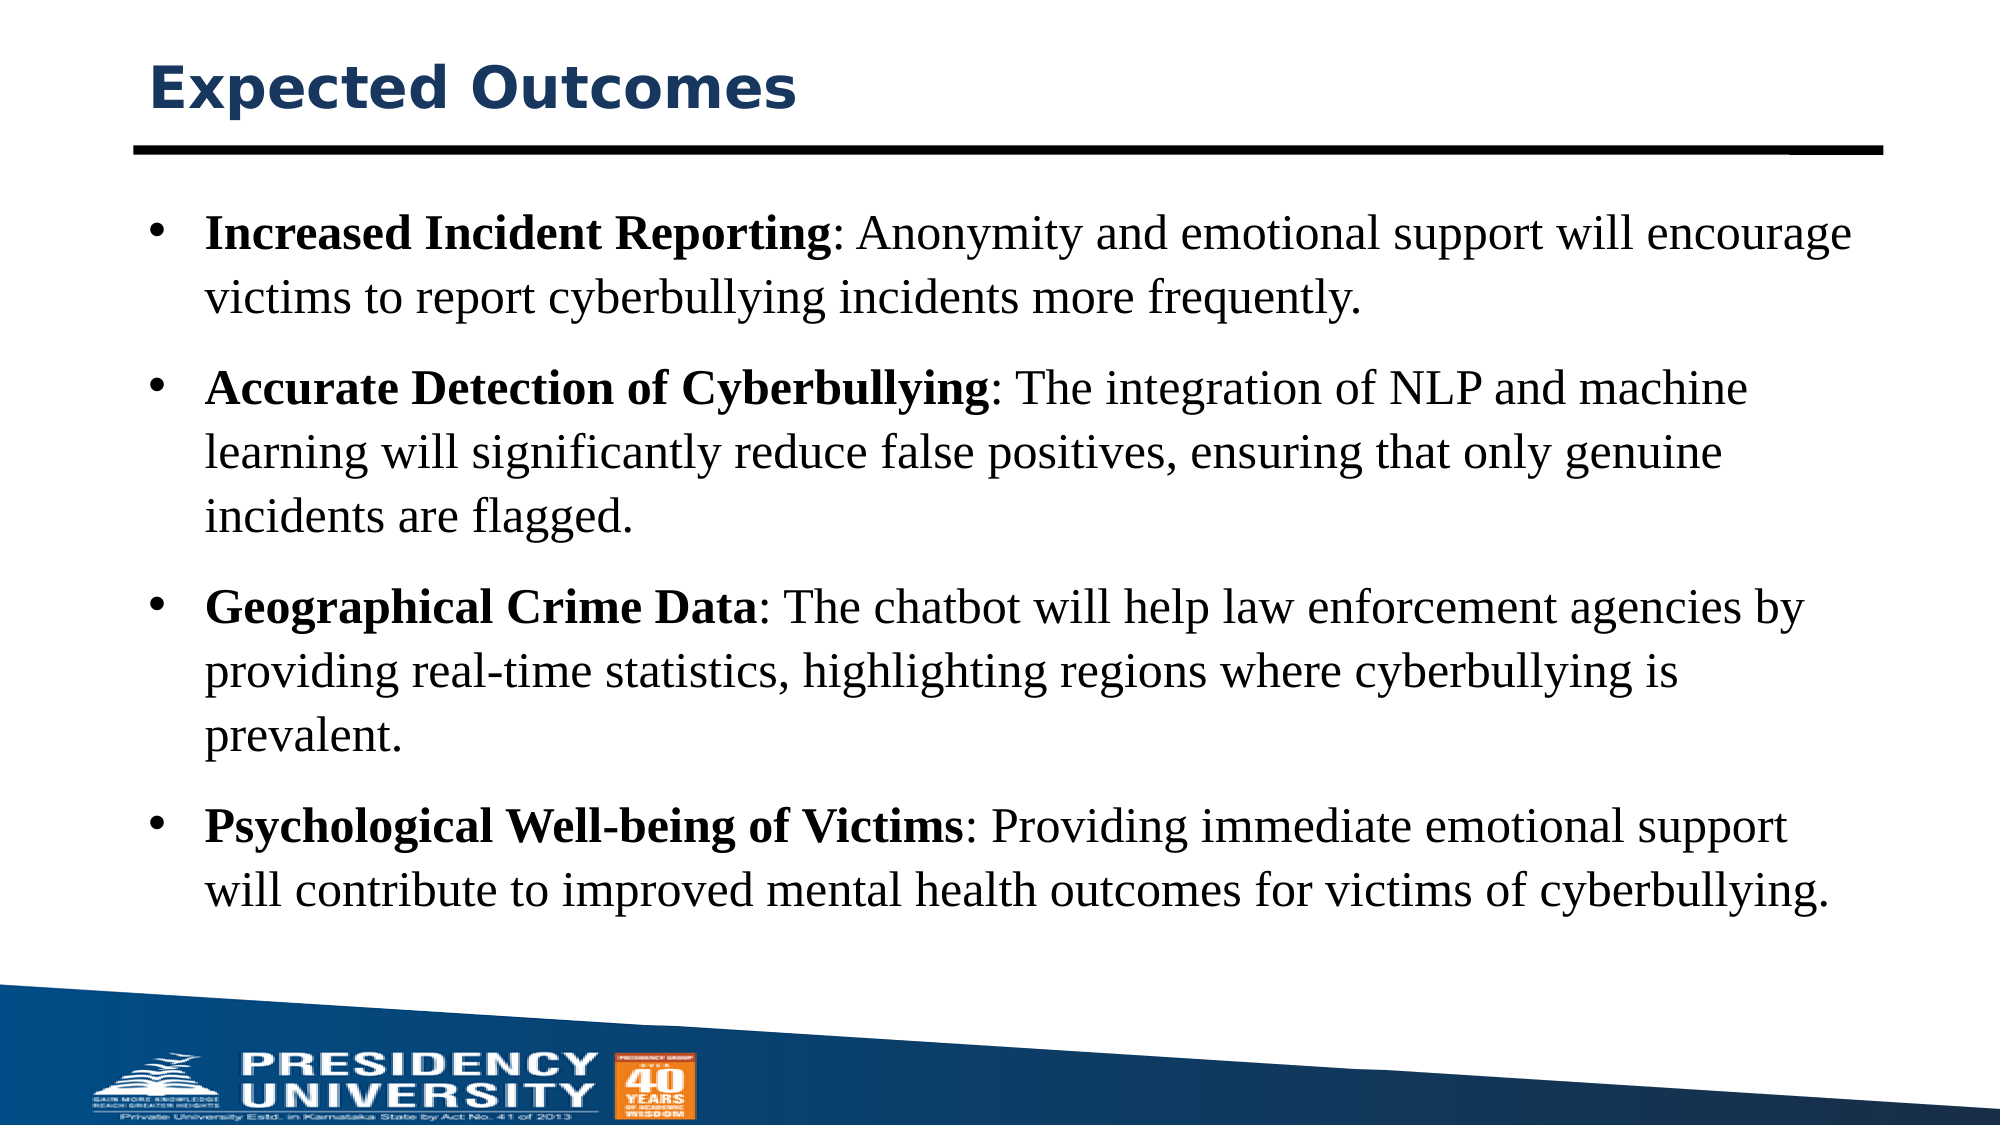

# Expected Outcomes
Increased Incident Reporting: Anonymity and emotional support will encourage victims to report cyberbullying incidents more frequently.
Accurate Detection of Cyberbullying: The integration of NLP and machine learning will significantly reduce false positives, ensuring that only genuine incidents are flagged.
Geographical Crime Data: The chatbot will help law enforcement agencies by providing real-time statistics, highlighting regions where cyberbullying is prevalent.
Psychological Well-being of Victims: Providing immediate emotional support will contribute to improved mental health outcomes for victims of cyberbullying.